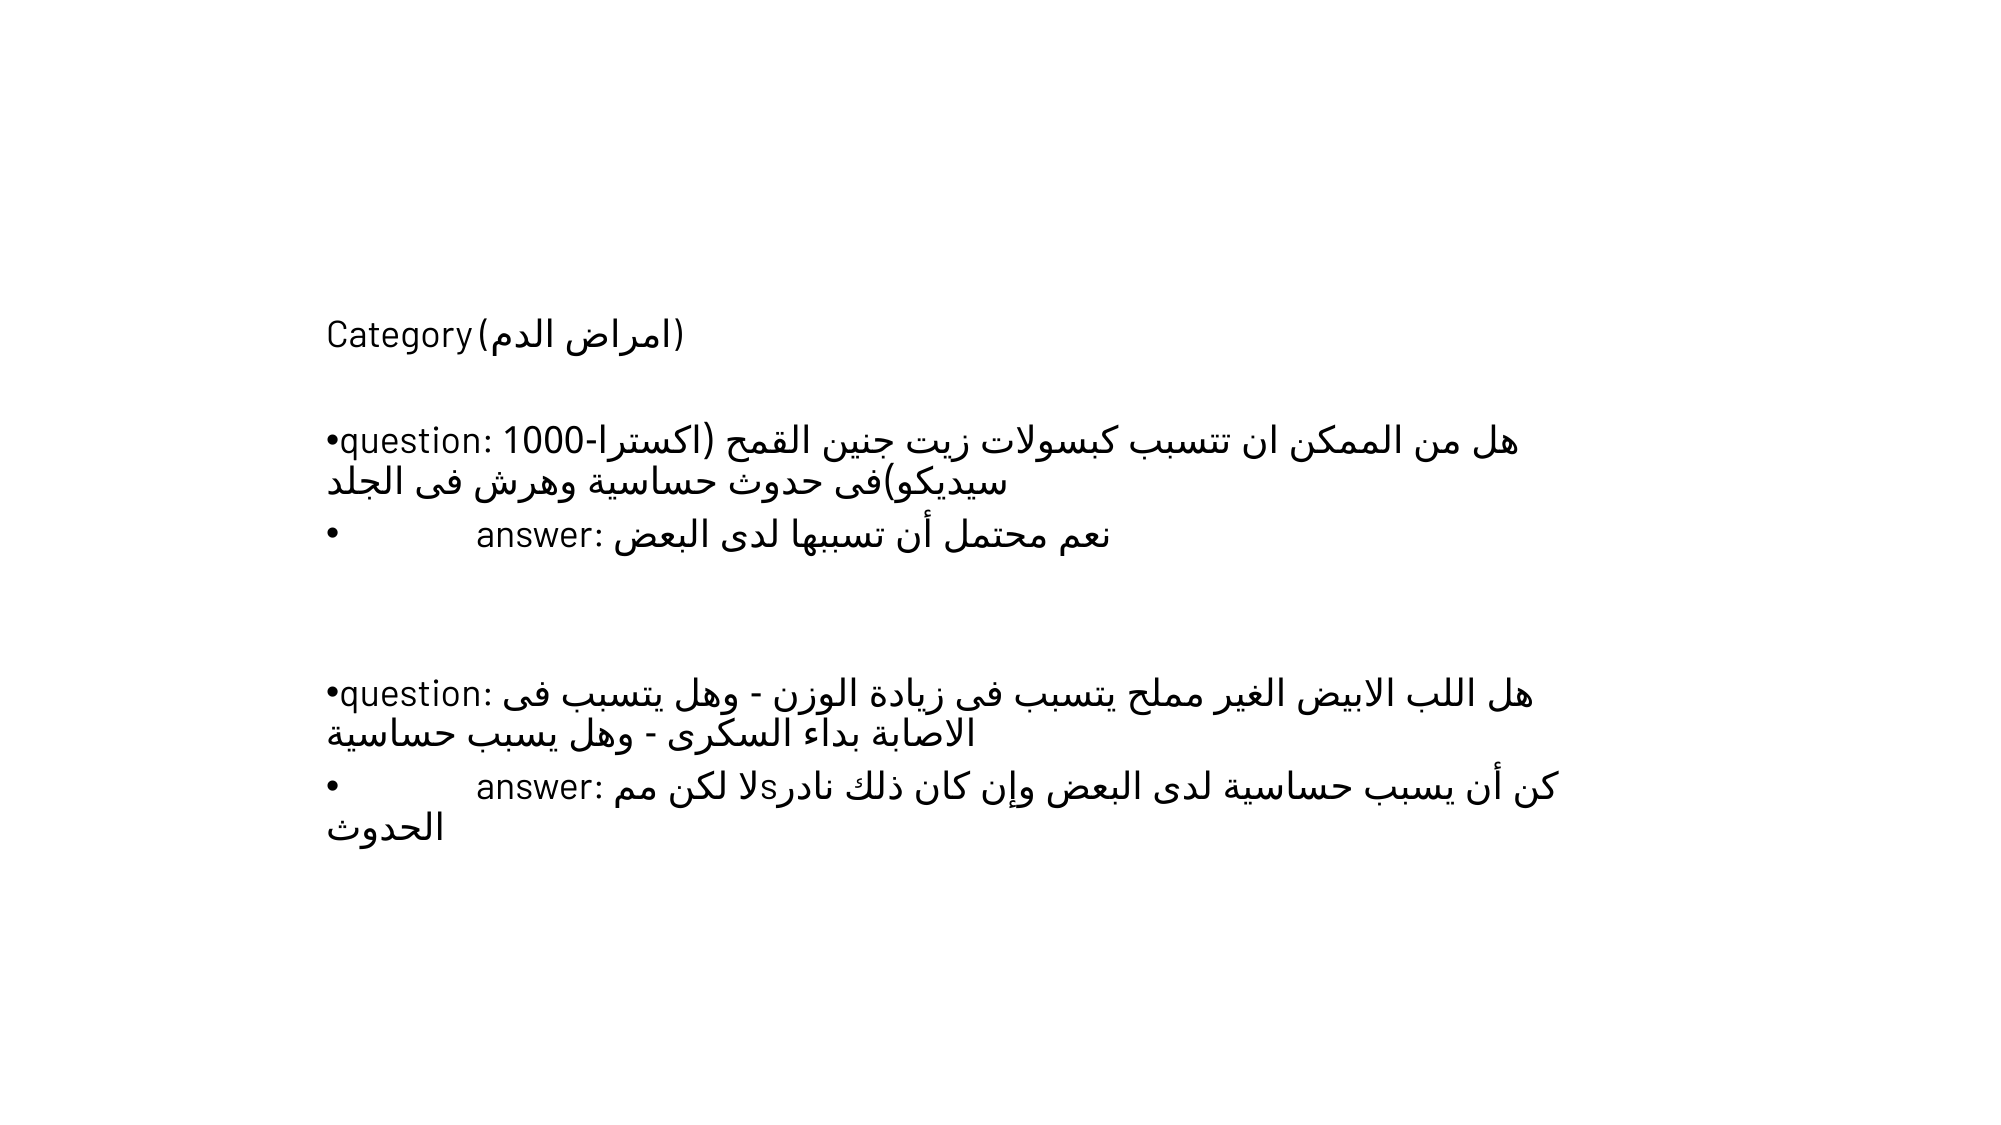

Category (امراض الدم)

question: هل من الممكن ان تتسبب كبسولات زيت جنين القمح (اكسترا-1000 سيديكو)فى حدوث حساسية وهرش فى الجلد
	answer: نعم محتمل أن تسببها لدى البعض

question: هل اللب الابيض الغير مملح يتسبب فى زيادة الوزن - وهل يتسبب فى الاصابة بداء السكرى - وهل يسبب حساسية
	answer: لا لكن ممsكن أن يسبب حساسية لدى البعض وإن كان ذلك نادر الحدوث